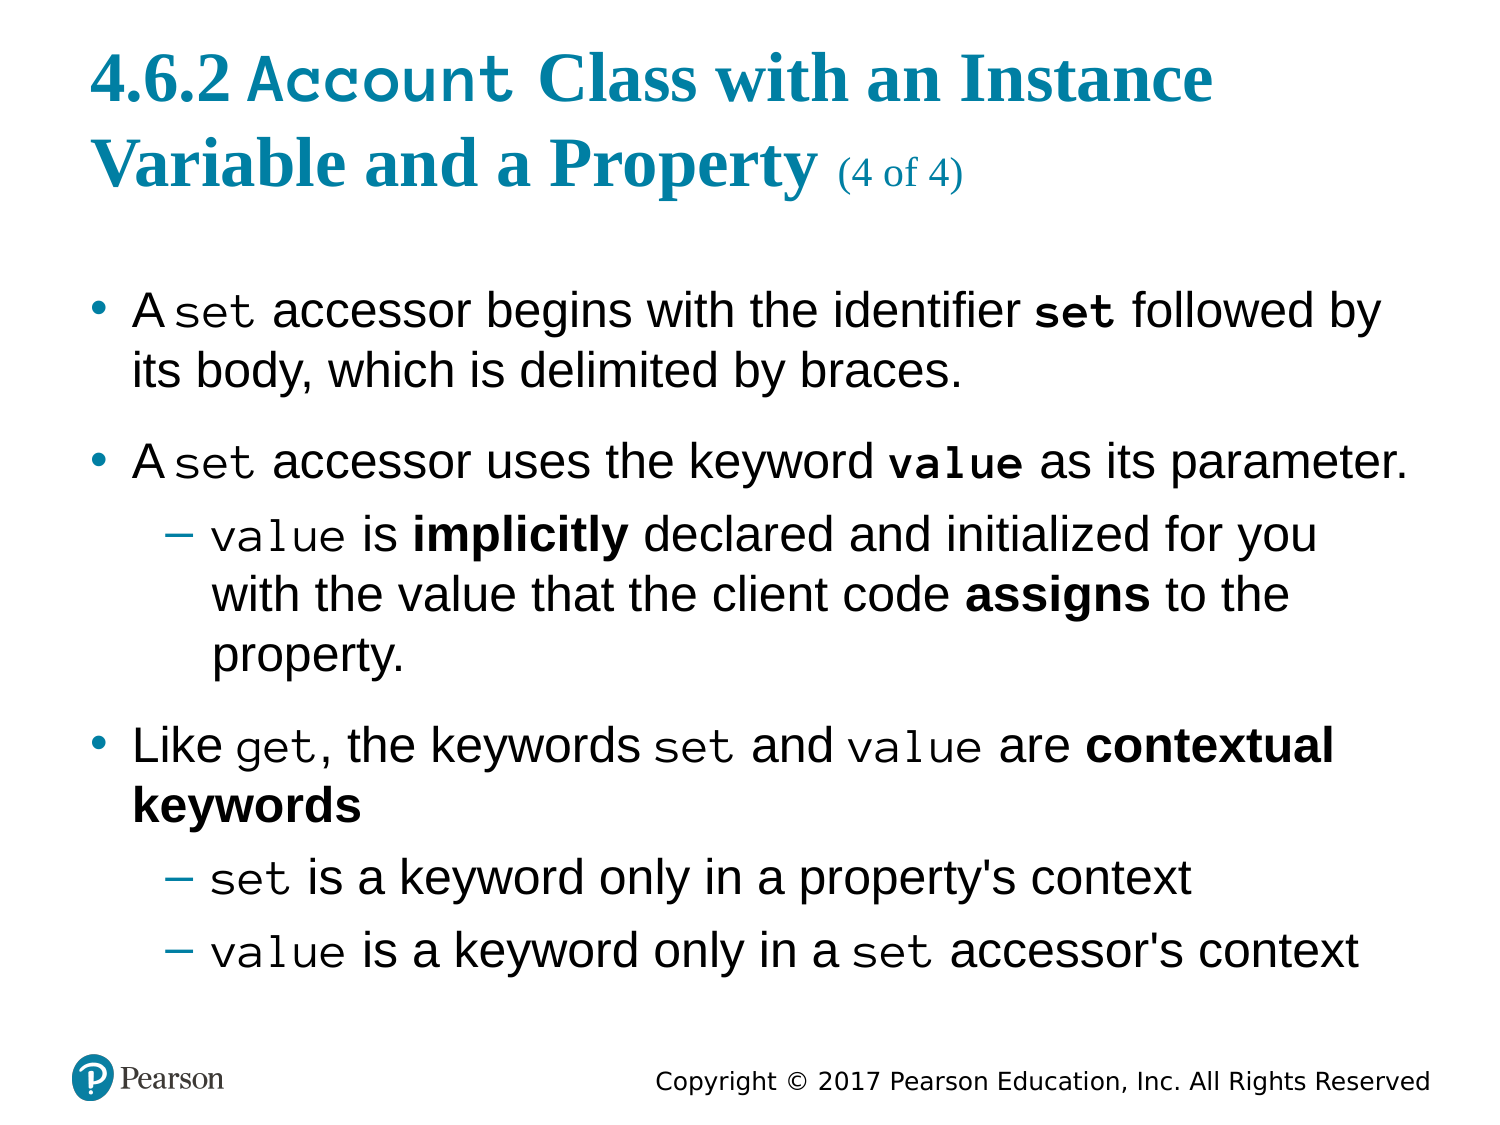

# 4.6.2 Account Class with an Instance Variable and a Property (4 of 4)
A set accessor begins with the identifier set followed by its body, which is delimited by braces.
A set accessor uses the keyword value as its parameter.
value is implicitly declared and initialized for you with the value that the client code assigns to the property.
Like get, the keywords set and value are contextual keywords
set is a keyword only in a property's context
value is a keyword only in a set accessor's context